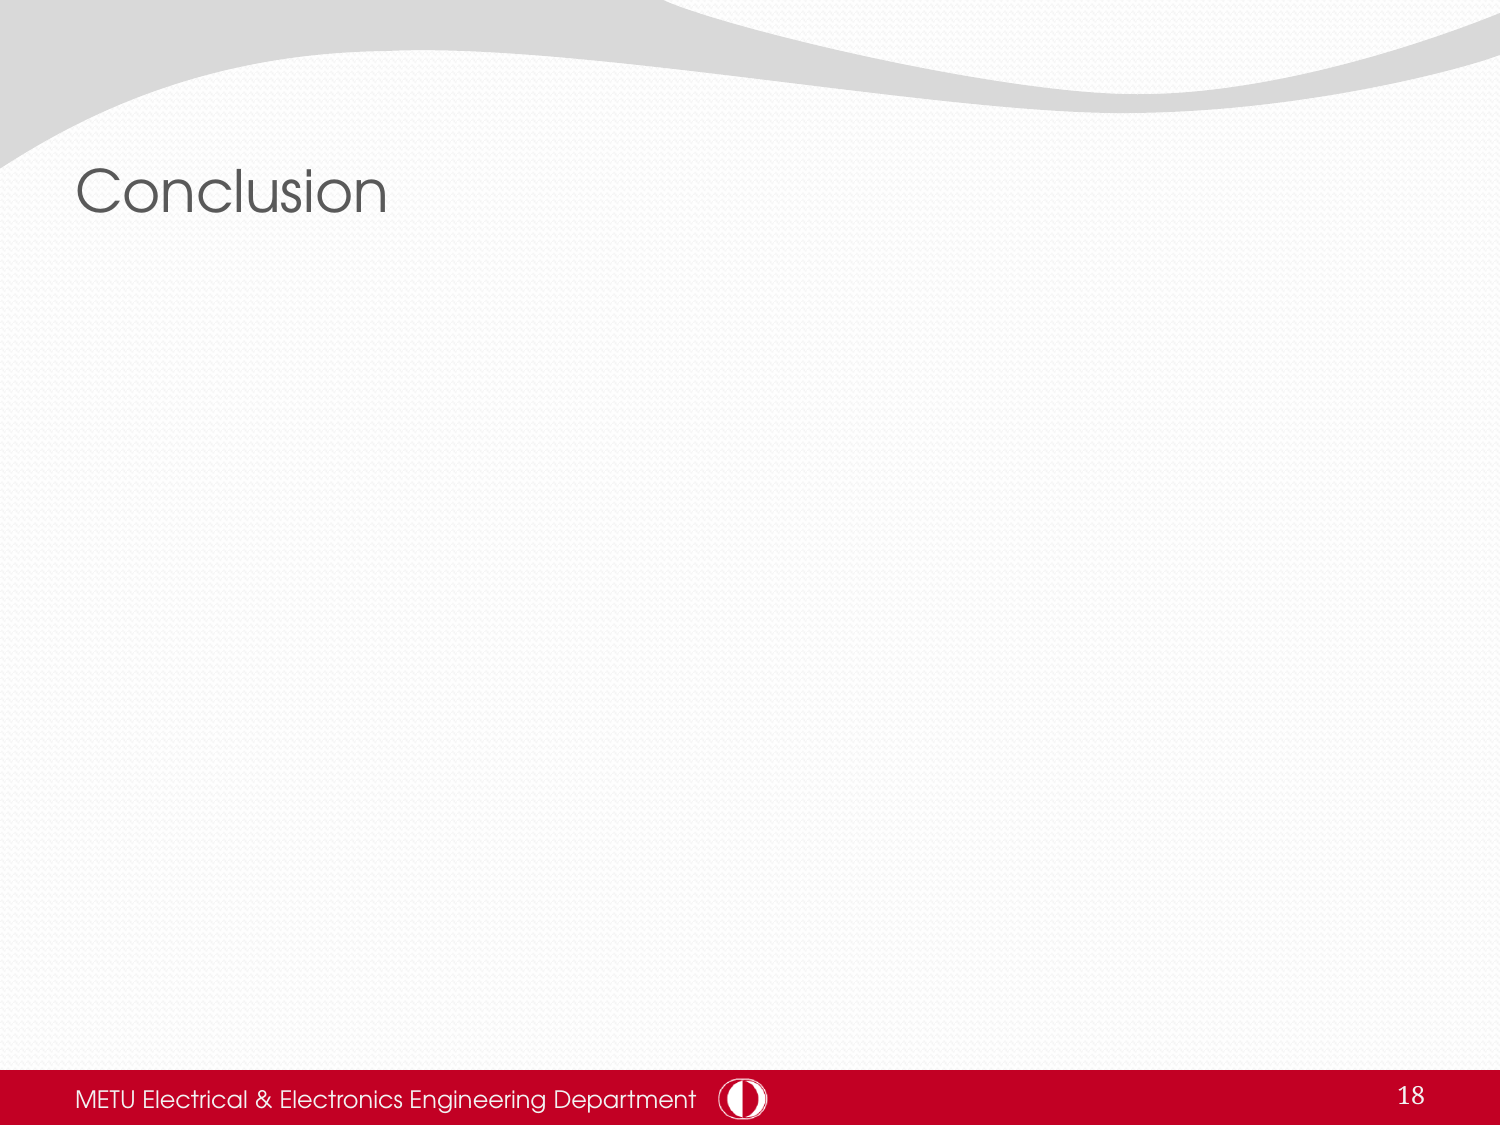

# Conclusion

METU Electrical & Electronics Engineering Department
18